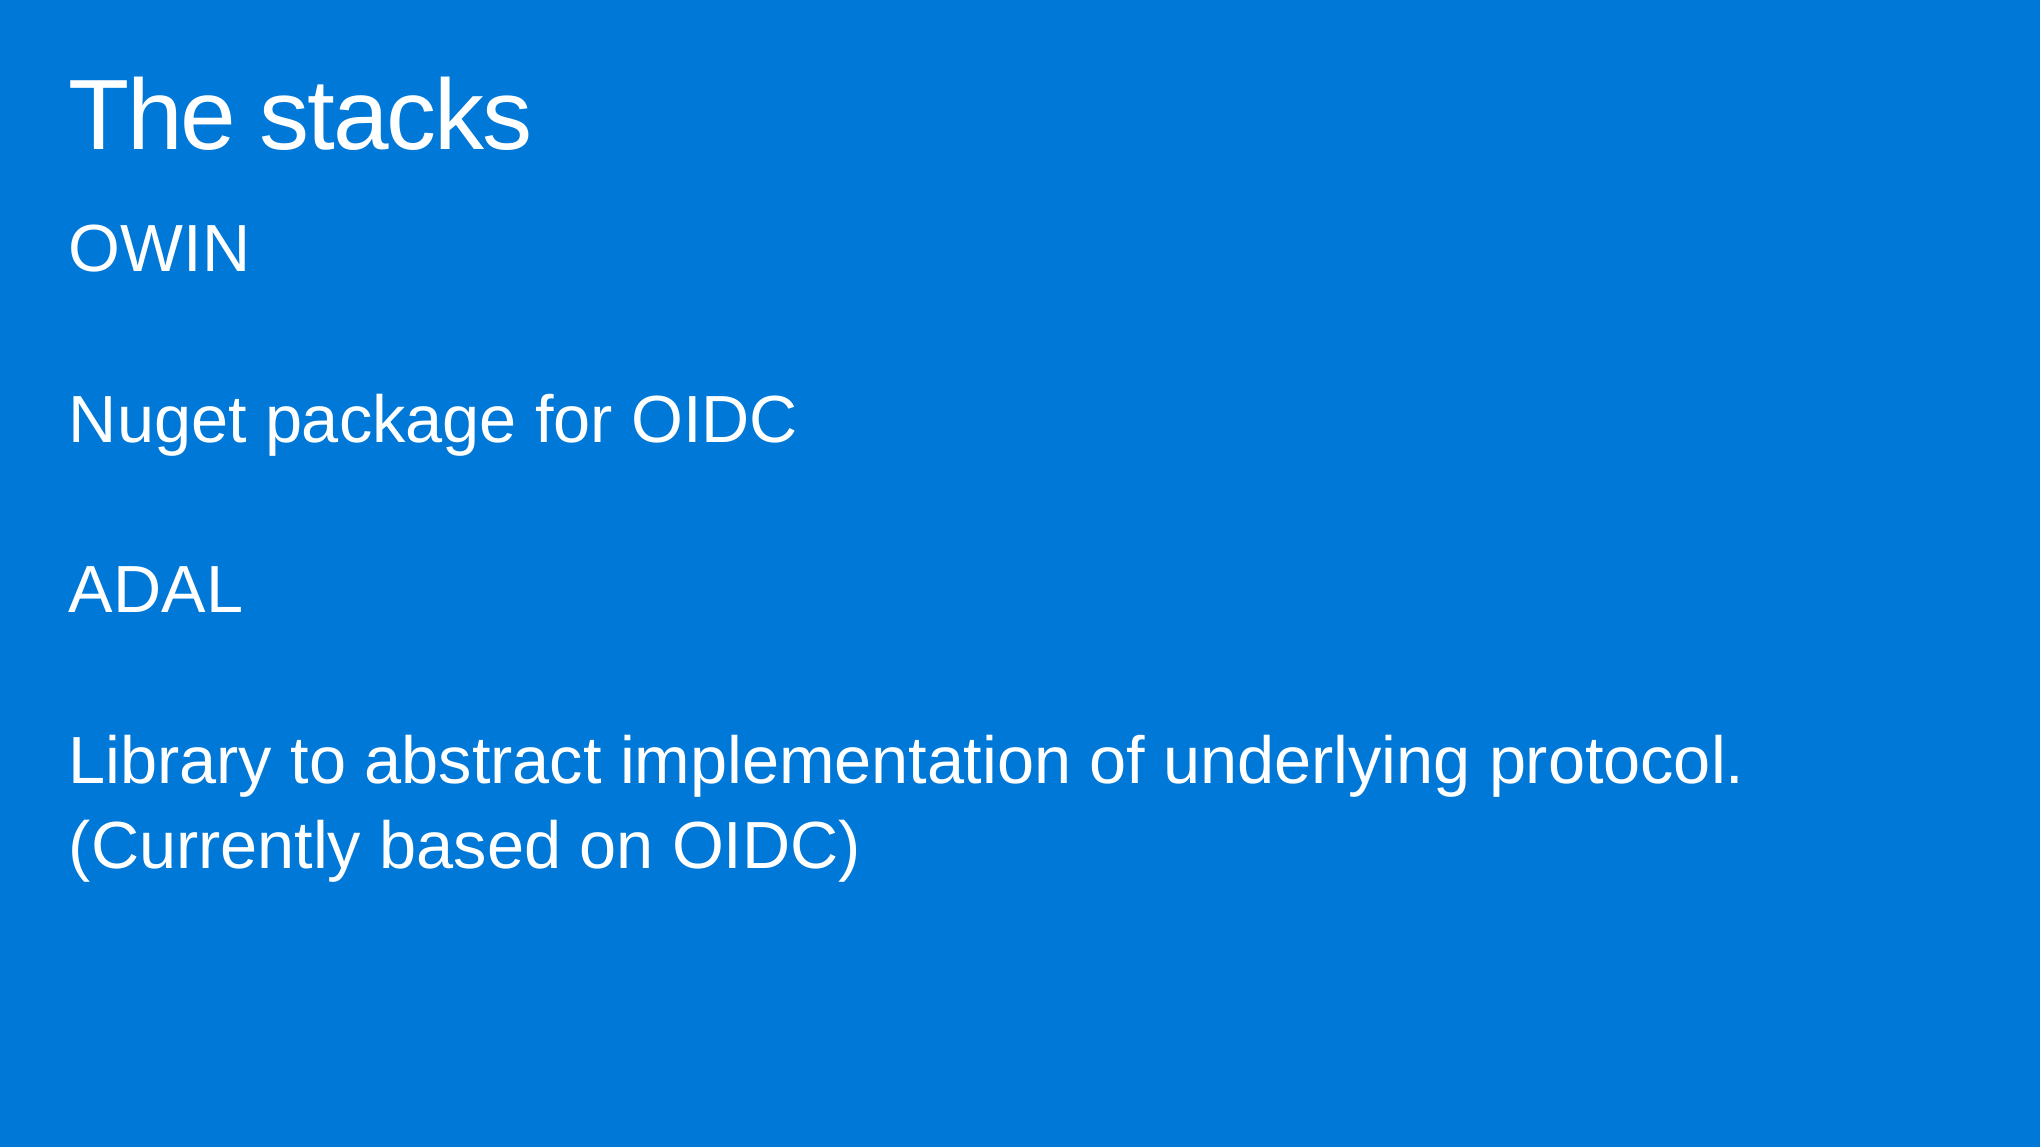

# The stacks
OWIN

Nuget package for OIDC

ADAL

Library to abstract implementation of underlying protocol.
(Currently based on OIDC)